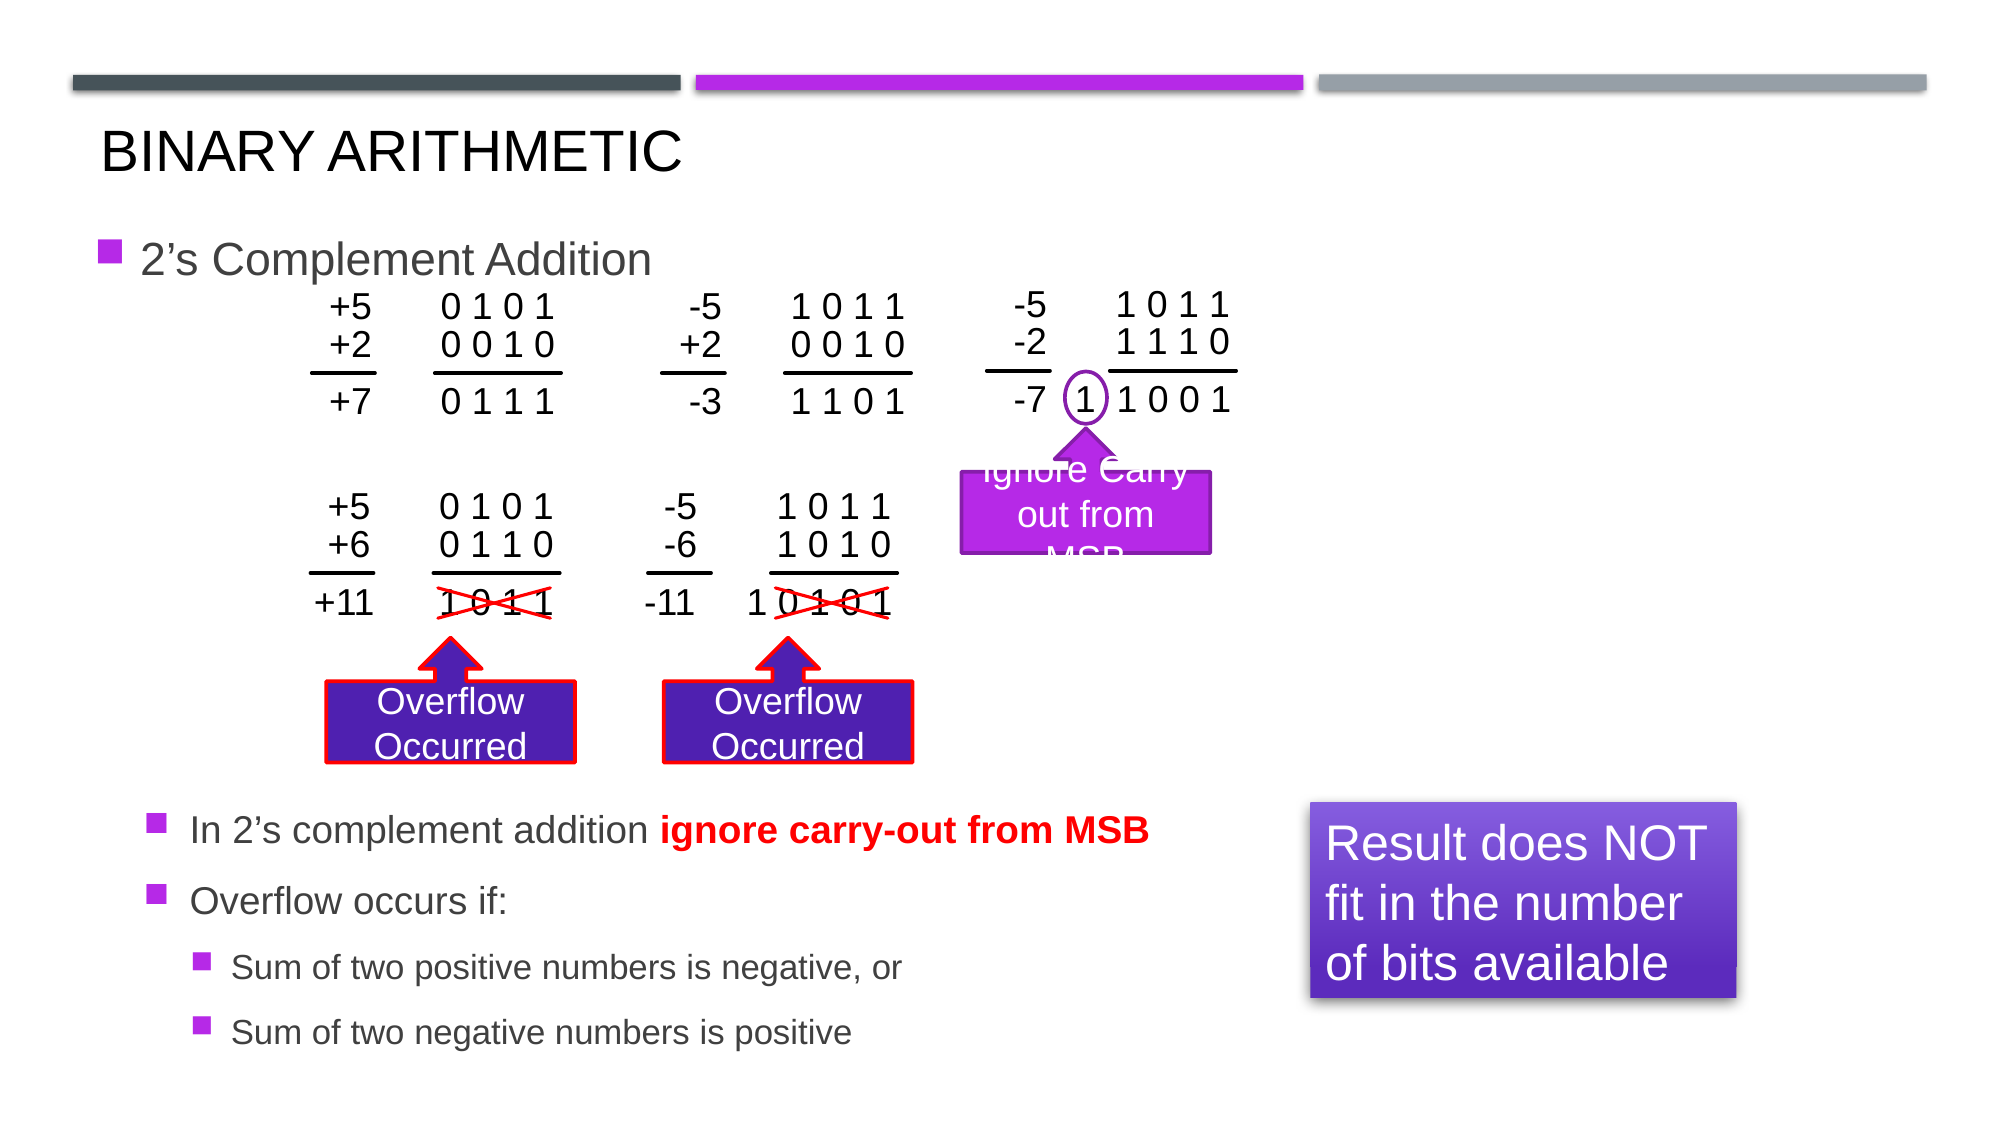

# Binary Arithmetic
2’s Complement Addition

In 2’s complement addition ignore carry-out from MSB
Overflow occurs if:
Sum of two positive numbers is negative, or
Sum of two negative numbers is positive
-5
1 0 1 1
+5
0 1 0 1
-5
1 0 1 1
-2
1 1 1 0
+2
0 0 1 0
+2
0 0 1 0
-7
1  1 0 0 1
+7
0 1 1 1
-3
1 1 0 1

Ignore Carry out from MSB
+5
0 1 0 1
-5
1 0 1 1
+6
0 1 1 0
-6
1 0 1 0
+11
1 0 1 1
-11
1 0 1 0 1
Overflow Occurred
Overflow Occurred
Result does NOT
fit in the number
of bits available